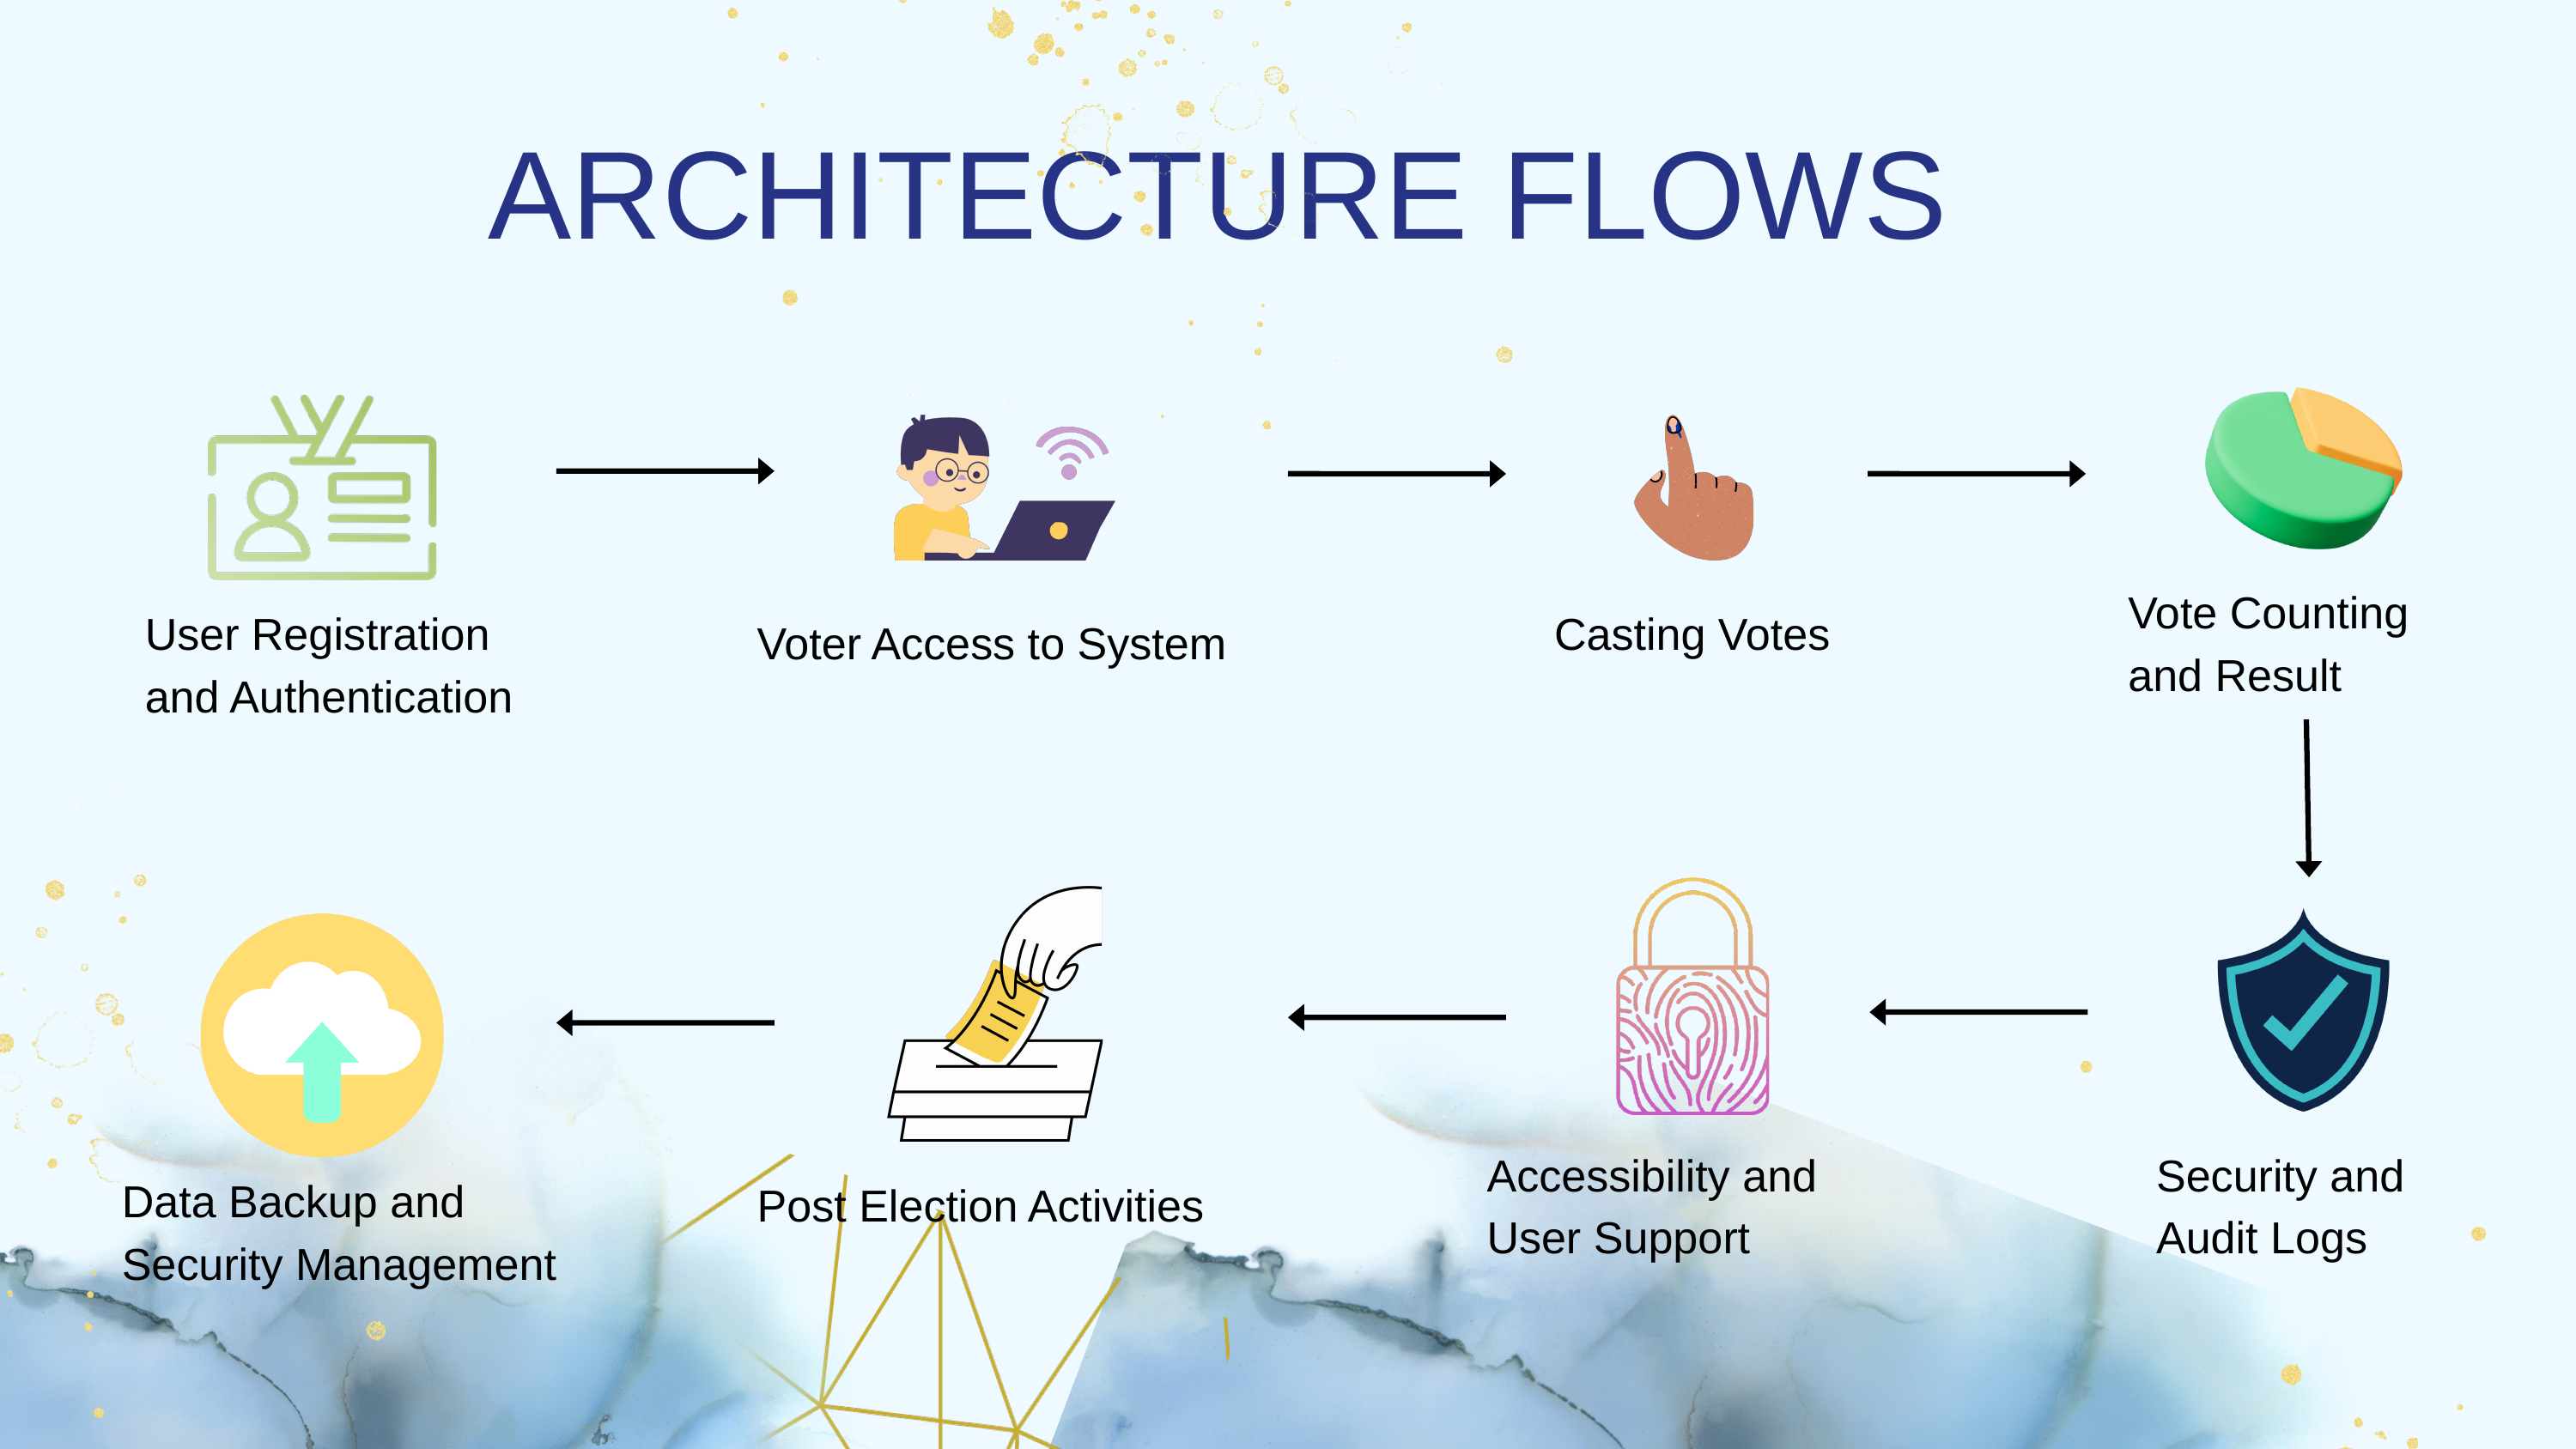

ARCHITECTURE FLOWS

Vote Counting and Result
User Registration
and Authentication
Casting Votes
Voter Access to System

Accessibility and User Support
Security and Audit Logs
Data Backup and Security Management
Post Election Activities